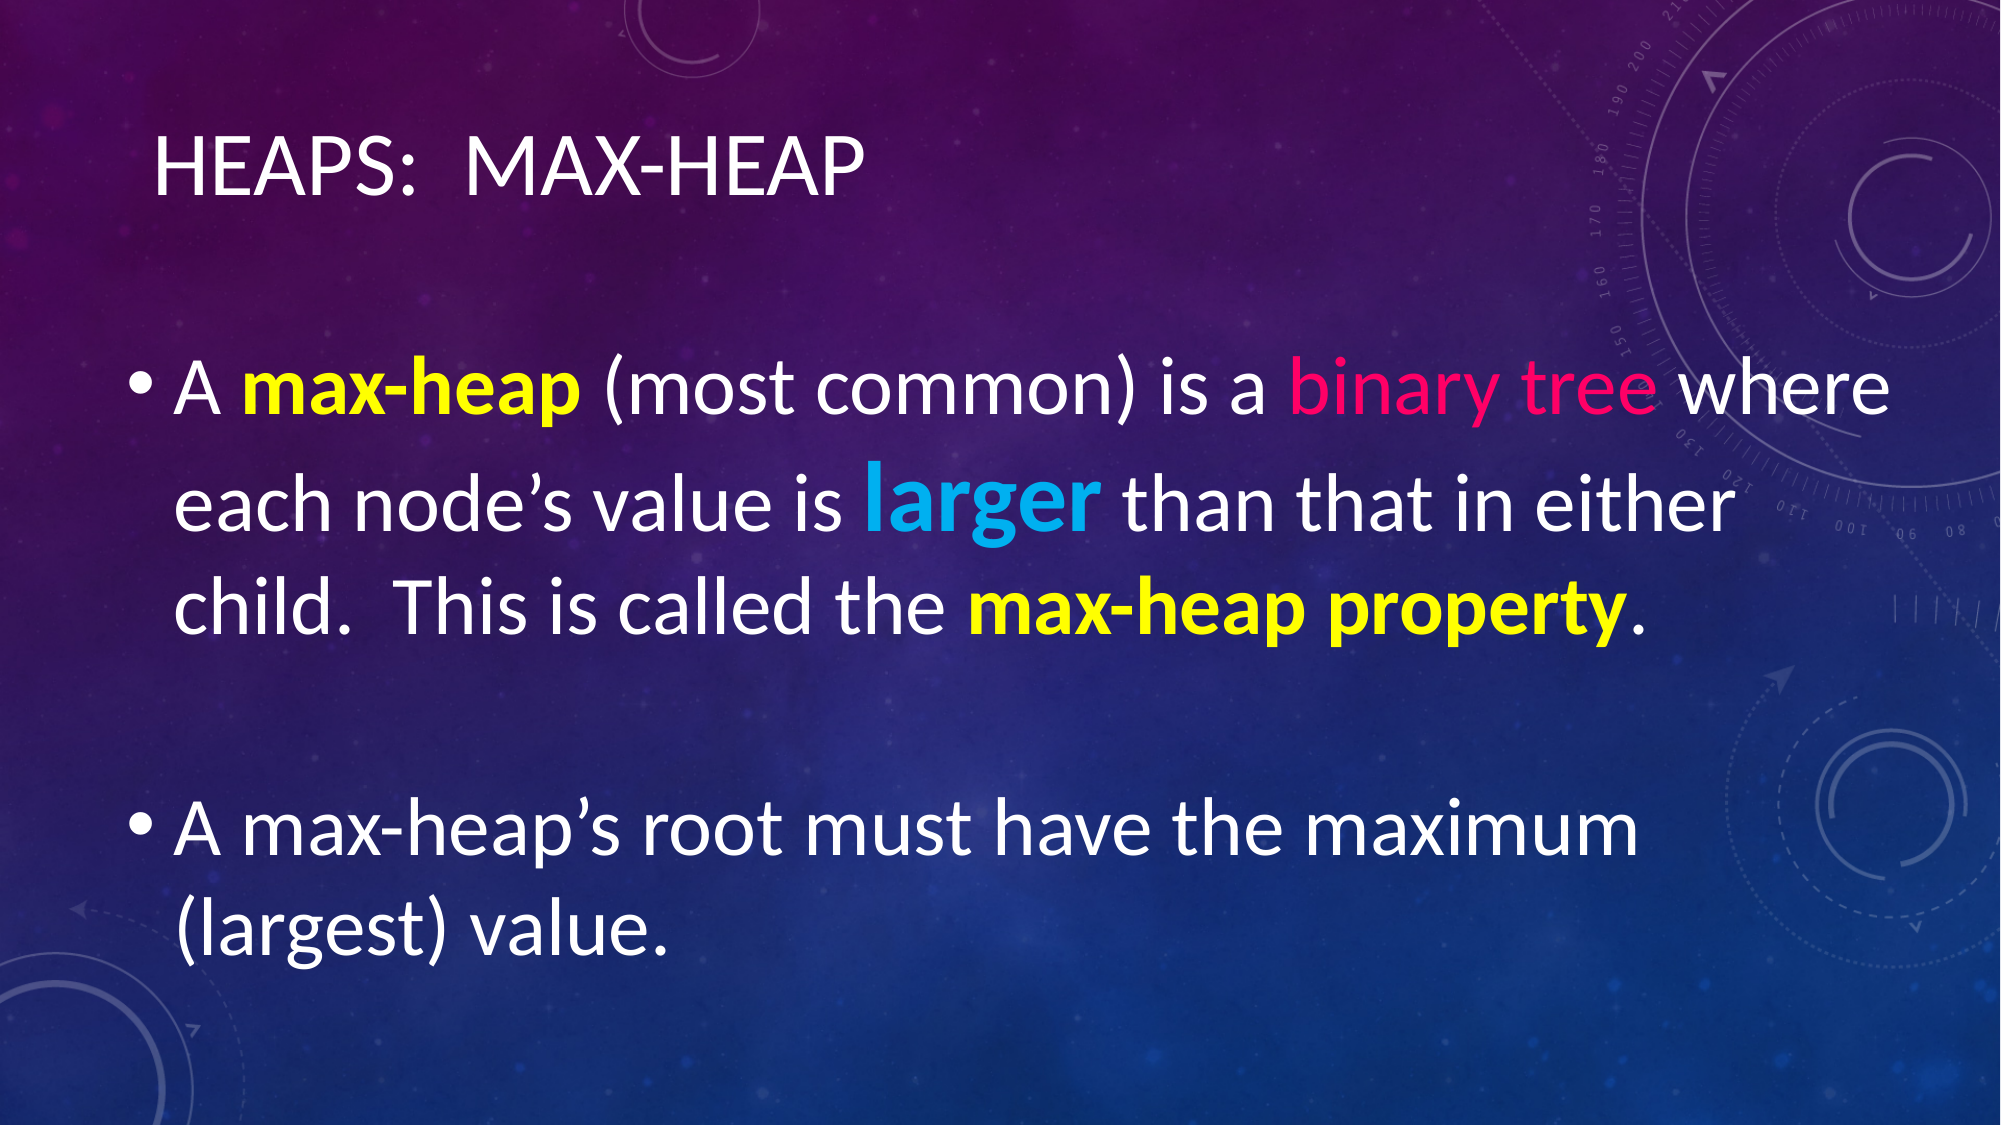

# heaps:  Max-Heap
A max-heap (most common) is a binary tree where each node’s value is larger than that in either child.  This is called the max-heap property.
A max-heap’s root must have the maximum (largest) value.